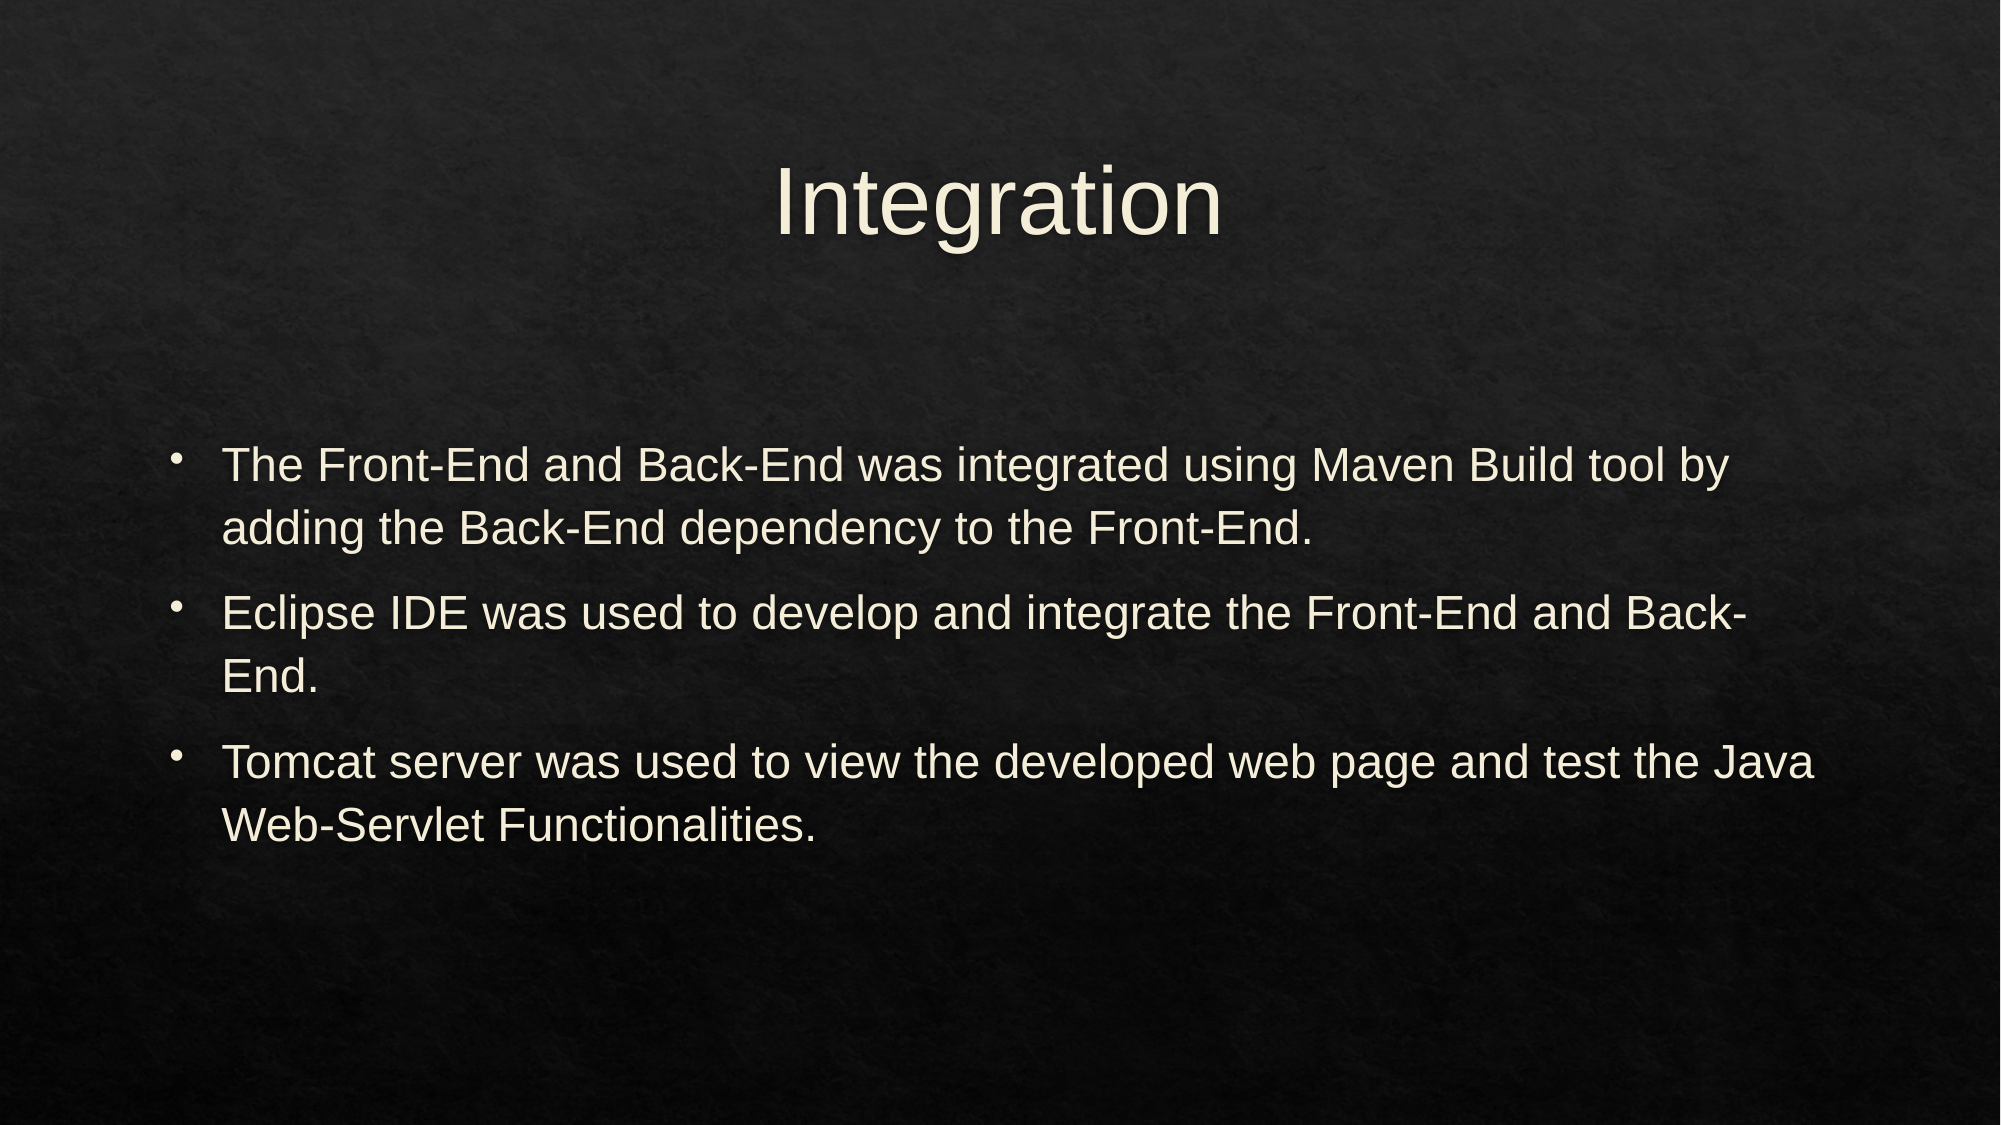

# Integration

The Front-End and Back-End was integrated using Maven Build tool by adding the Back-End dependency to the Front-End.
Eclipse IDE was used to develop and integrate the Front-End and Back-End.
Tomcat server was used to view the developed web page and test the Java Web-Servlet Functionalities.